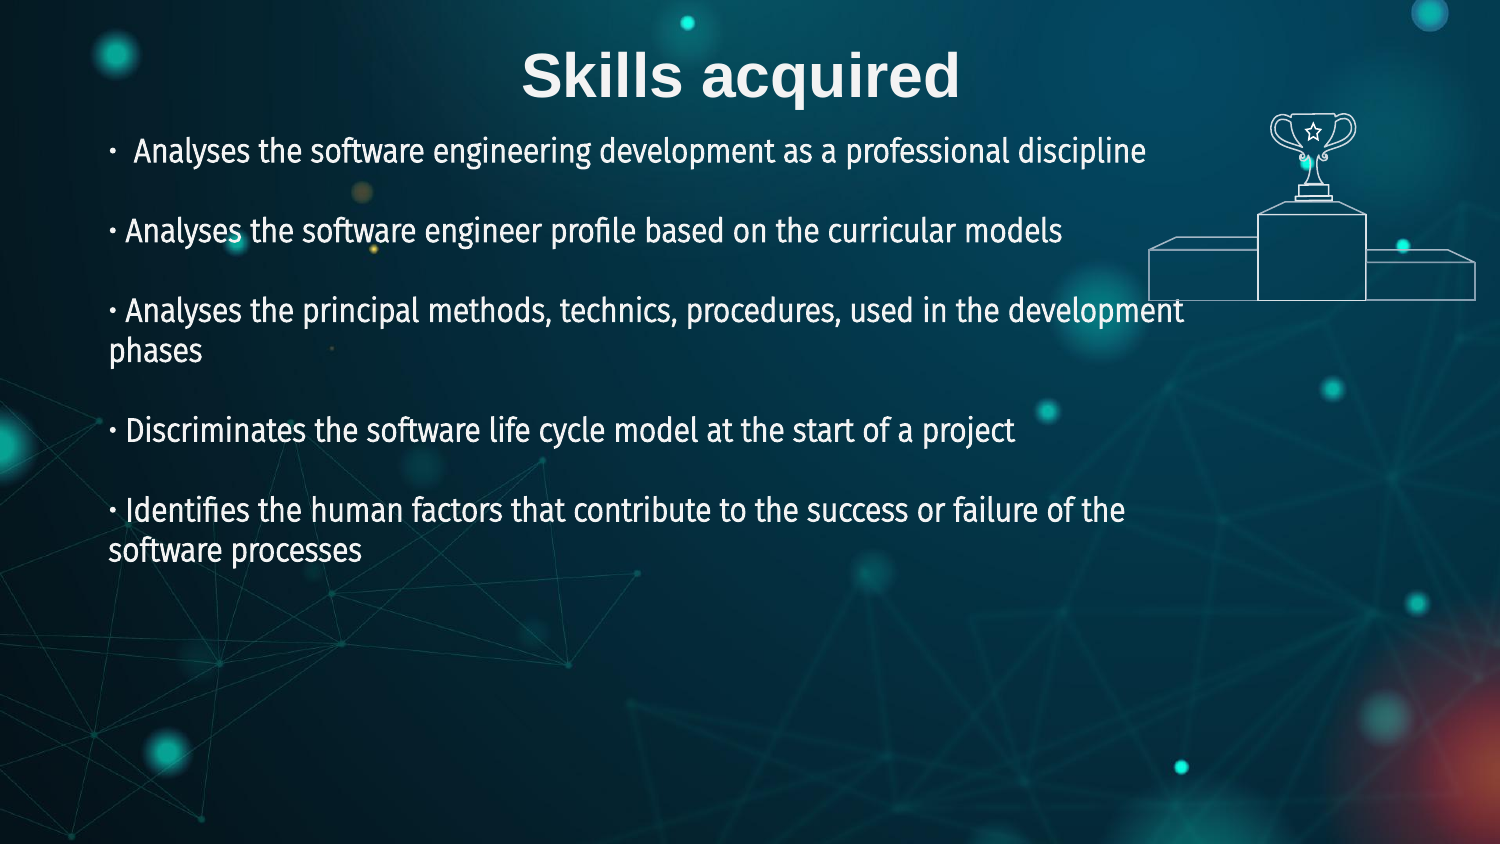

# Skills acquired
•  Analyses the software engineering development as a professional discipline

• Analyses the software engineer profile based on the curricular models

• Analyses the principal methods, technics, procedures, used in the development phases

• Discriminates the software life cycle model at the start of a project

• Identifies the human factors that contribute to the success or failure of the software processes